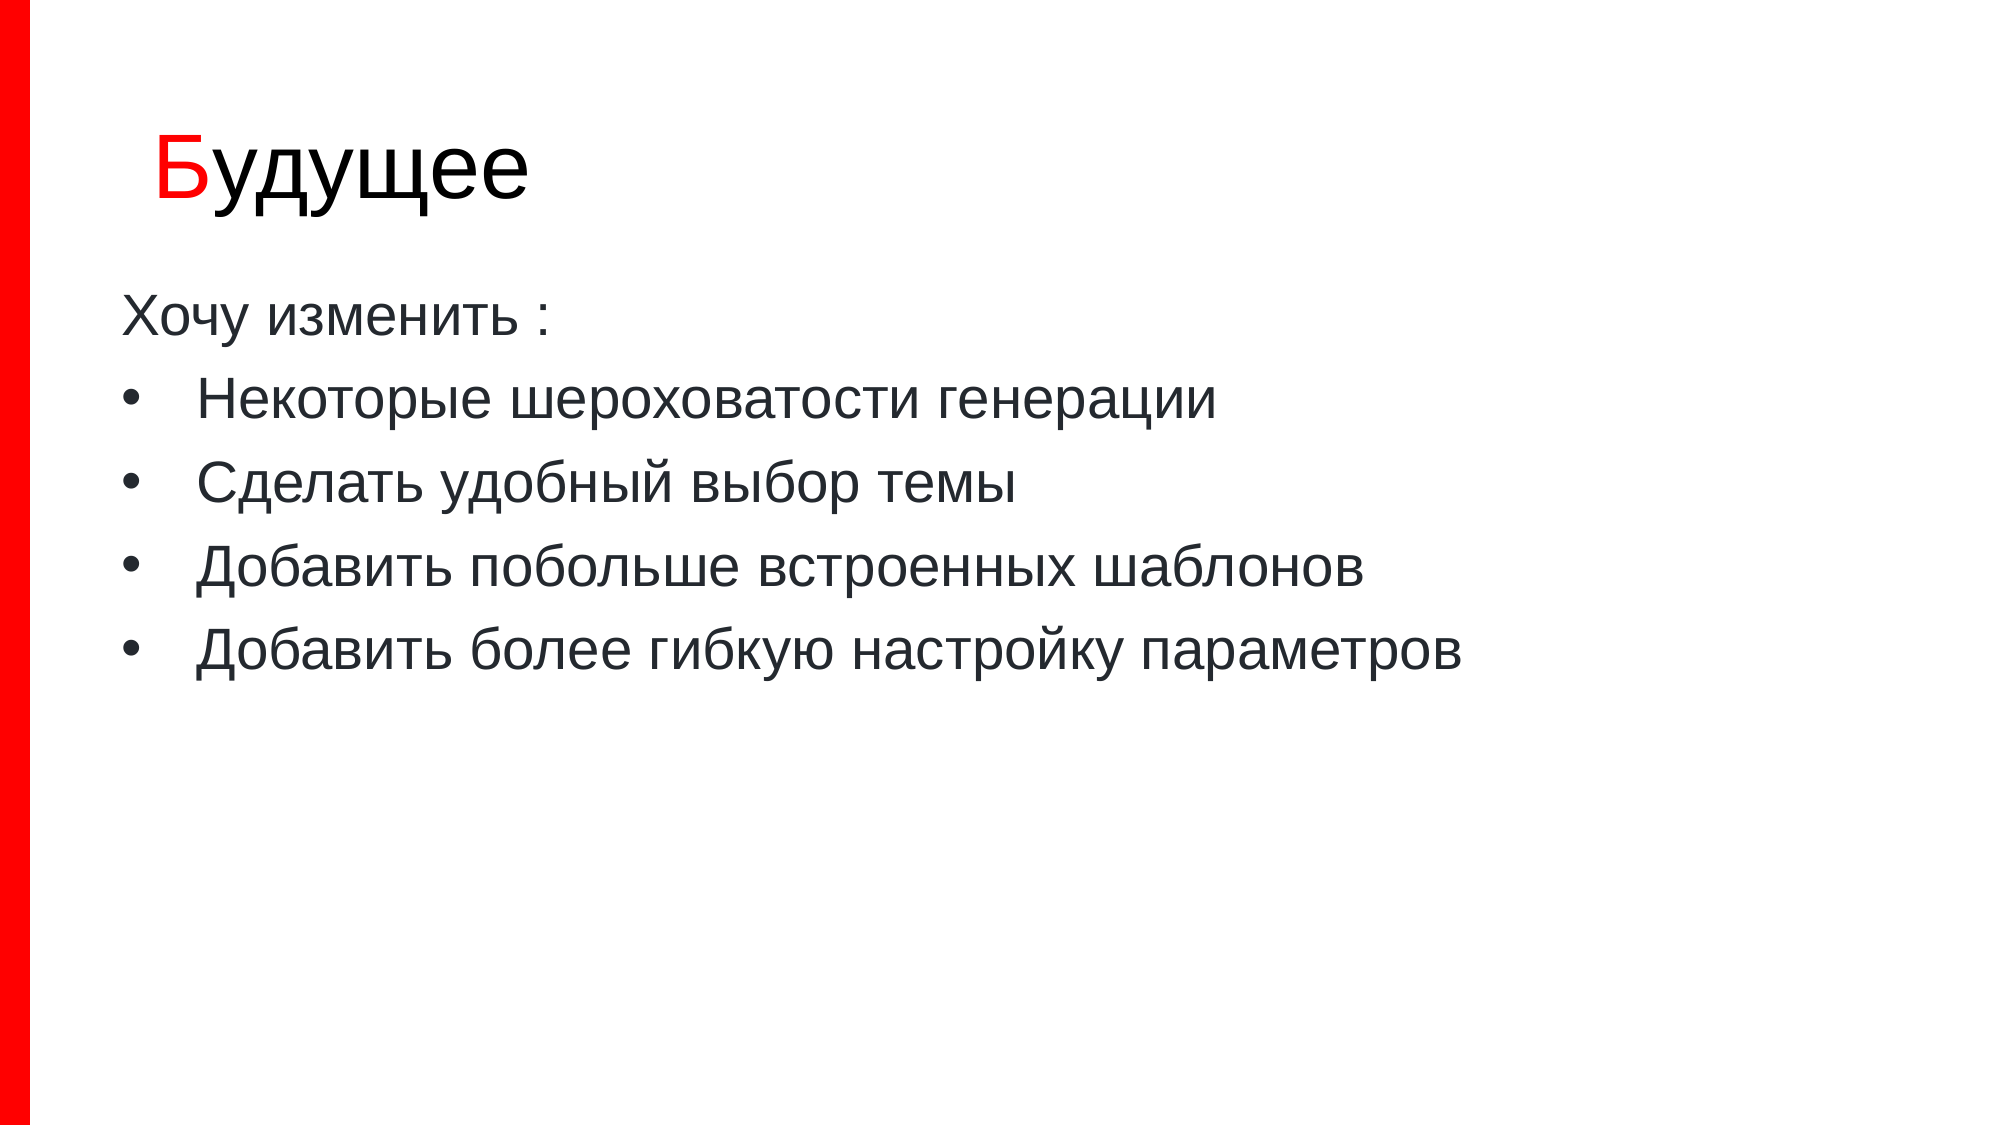

# Будущее
Хочу изменить :
Некоторые шероховатости генерации
Сделать удобный выбор темы
Добавить побольше встроенных шаблонов
Добавить более гибкую настройку параметров